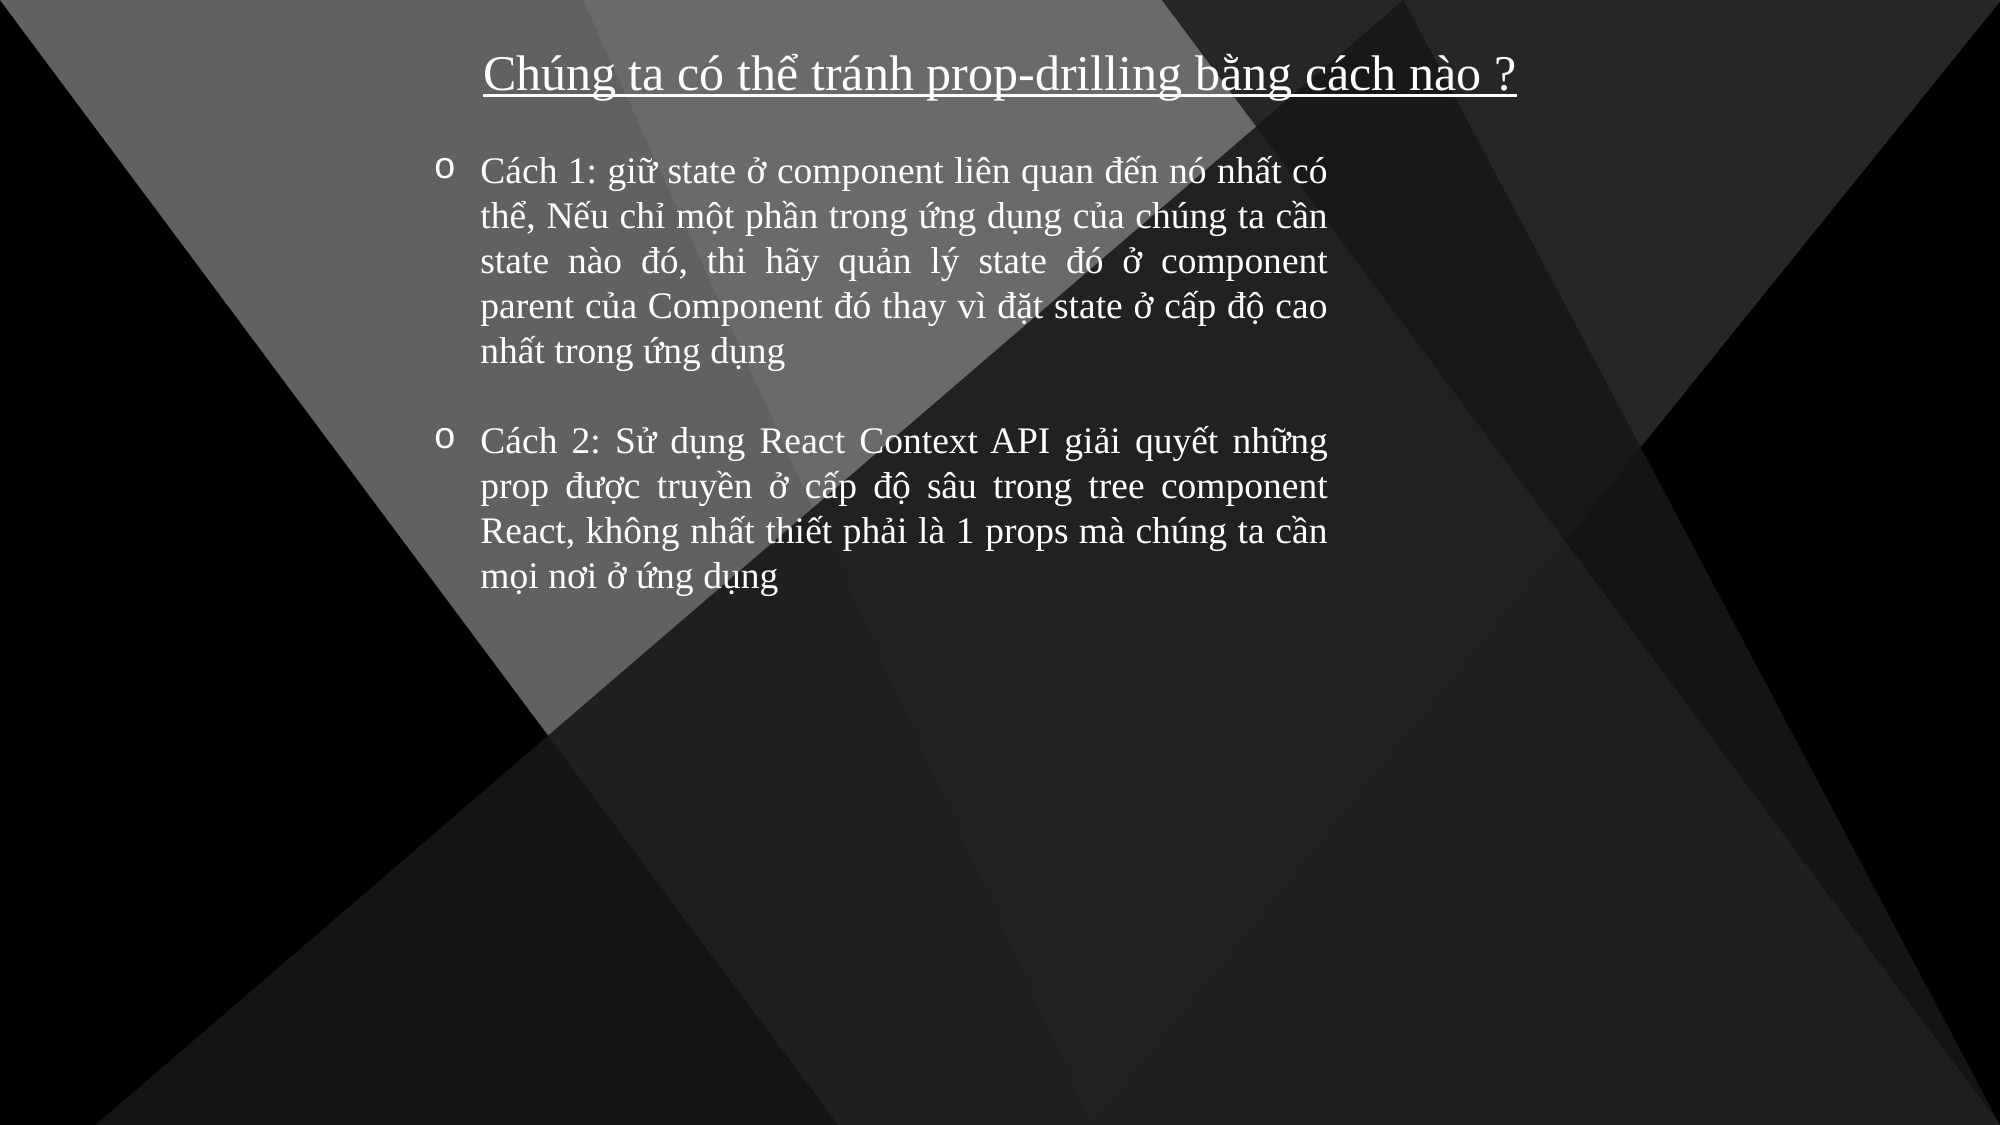

Chúng ta có thể tránh prop-drilling bằng cách nào ?
Cách 1: giữ state ở component liên quan đến nó nhất có thể, Nếu chỉ một phần trong ứng dụng của chúng ta cần state nào đó, thi hãy quản lý state đó ở component parent của Component đó thay vì đặt state ở cấp độ cao nhất trong ứng dụng

Cách 2: Sử dụng React Context API giải quyết những prop được truyền ở cấp độ sâu trong tree component React, không nhất thiết phải là 1 props mà chúng ta cần mọi nơi ở ứng dụng